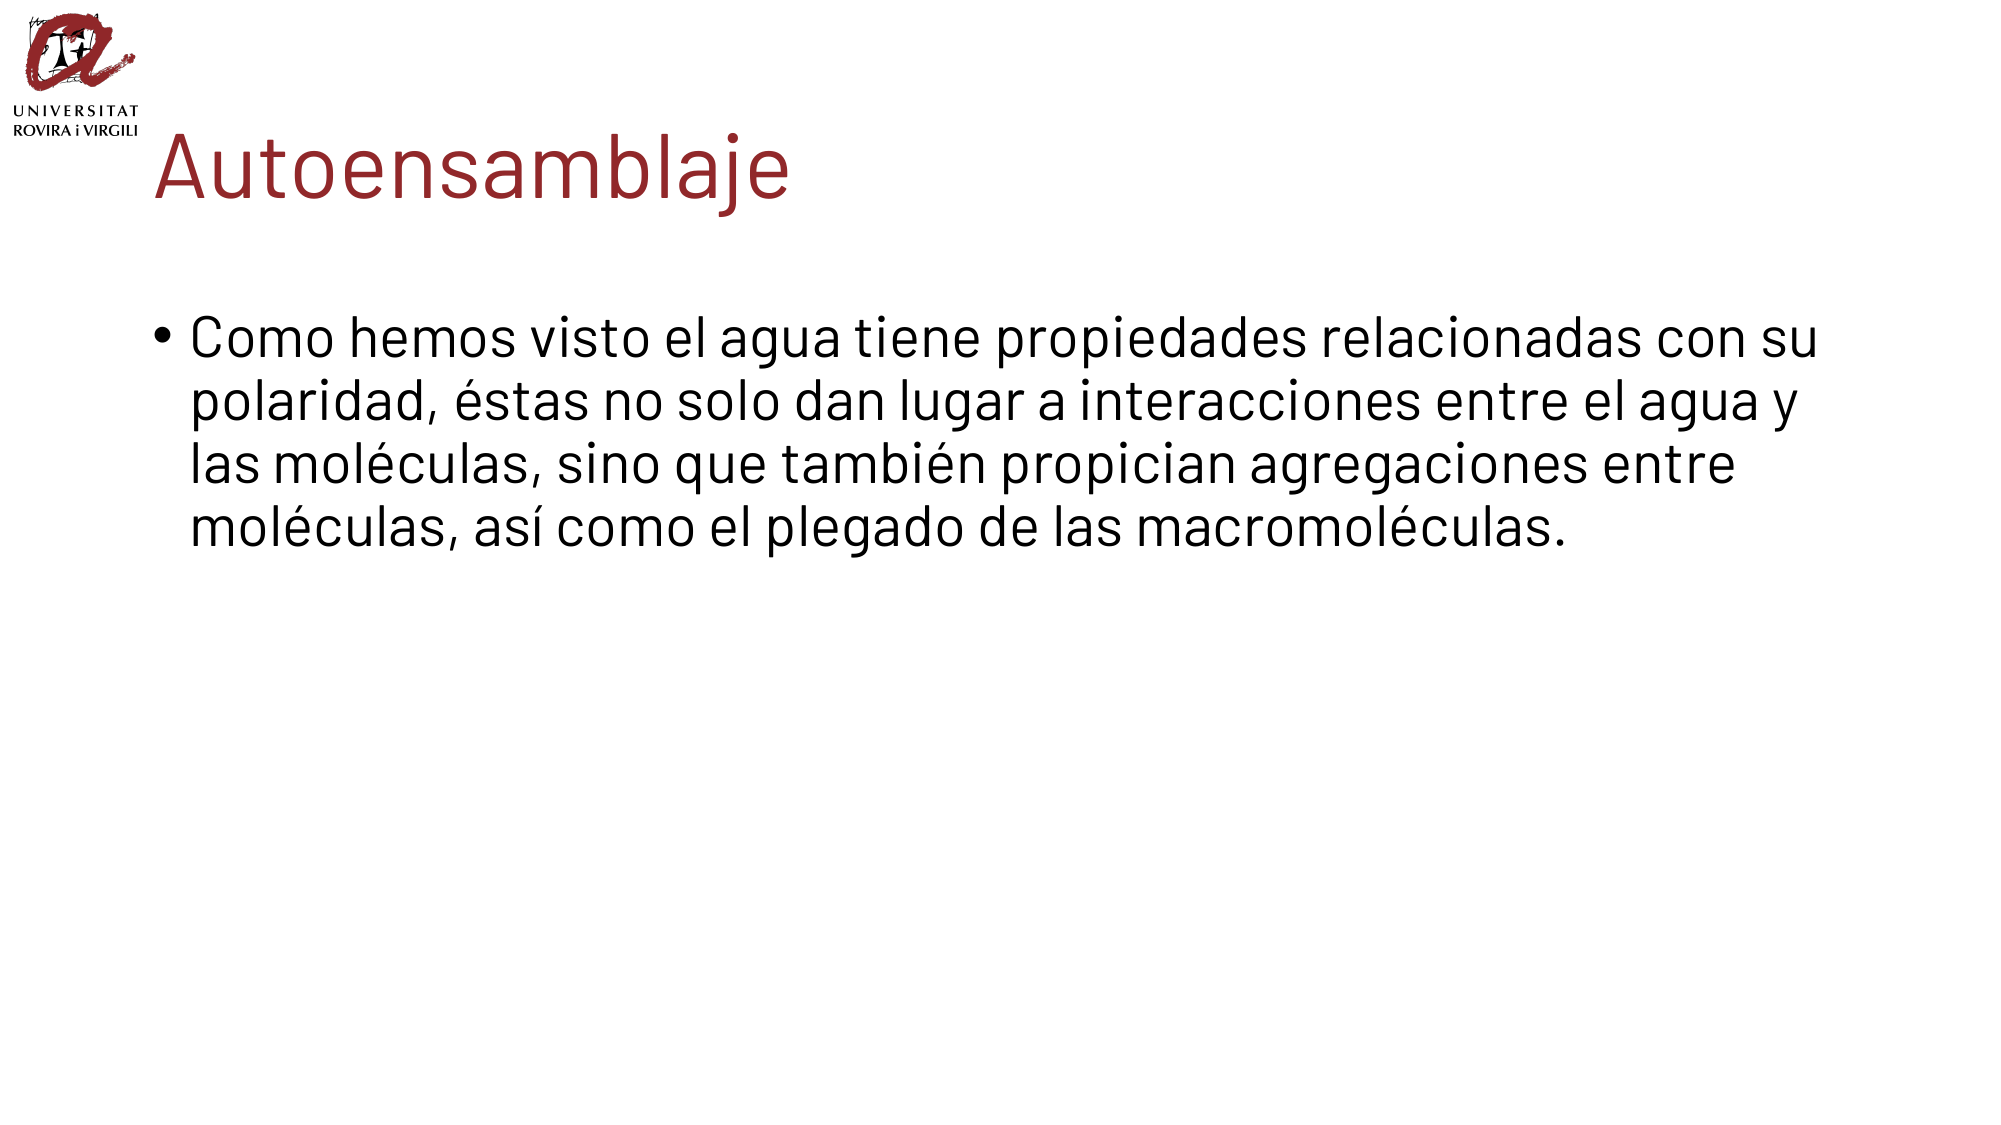

# Autoensamblaje
Como hemos visto el agua tiene propiedades relacionadas con su polaridad, éstas no solo dan lugar a interacciones entre el agua y las moléculas, sino que también propician agregaciones entre moléculas, así como el plegado de las macromoléculas.